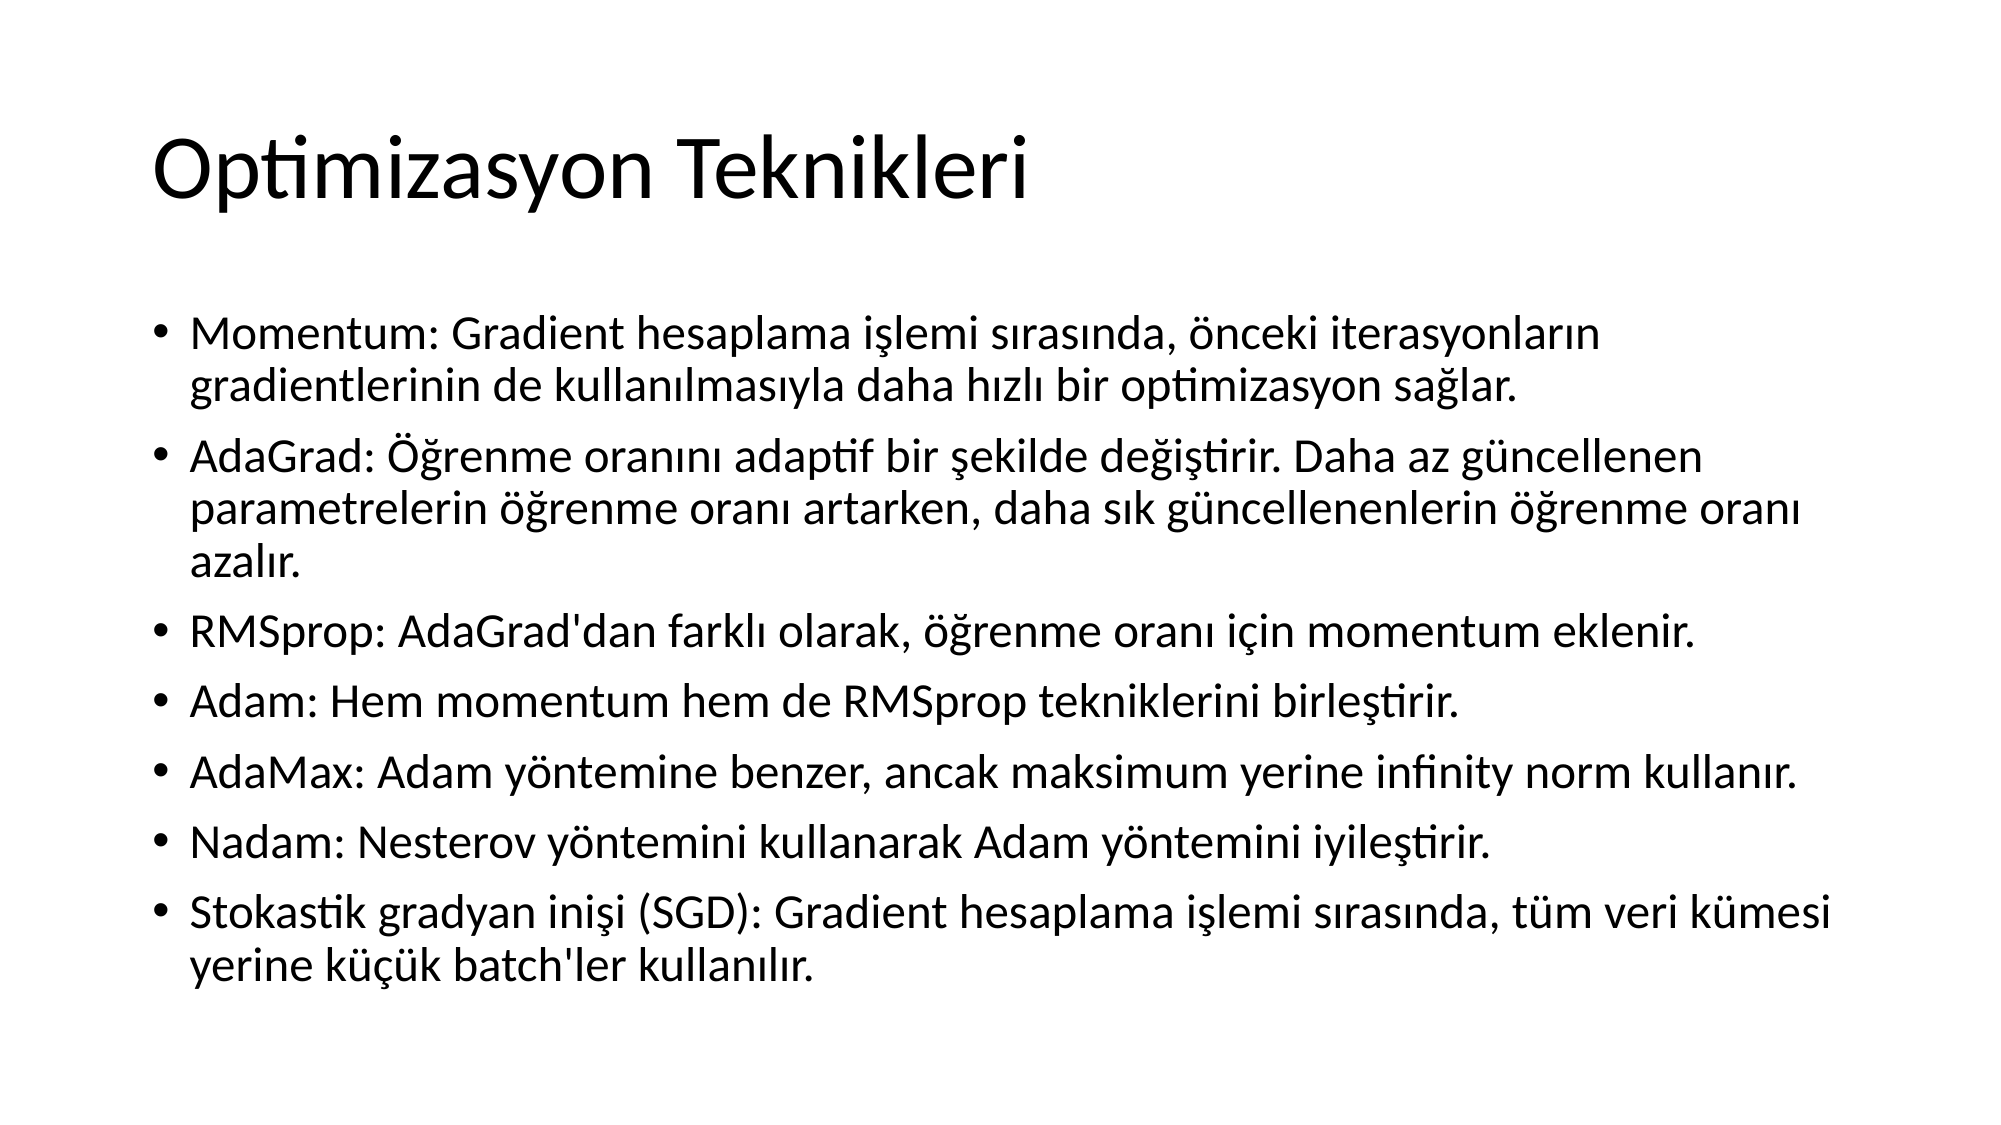

# Optimizasyon Teknikleri
Momentum: Gradient hesaplama işlemi sırasında, önceki iterasyonların gradientlerinin de kullanılmasıyla daha hızlı bir optimizasyon sağlar.
AdaGrad: Öğrenme oranını adaptif bir şekilde değiştirir. Daha az güncellenen parametrelerin öğrenme oranı artarken, daha sık güncellenenlerin öğrenme oranı azalır.
RMSprop: AdaGrad'dan farklı olarak, öğrenme oranı için momentum eklenir.
Adam: Hem momentum hem de RMSprop tekniklerini birleştirir.
AdaMax: Adam yöntemine benzer, ancak maksimum yerine infinity norm kullanır.
Nadam: Nesterov yöntemini kullanarak Adam yöntemini iyileştirir.
Stokastik gradyan inişi (SGD): Gradient hesaplama işlemi sırasında, tüm veri kümesi yerine küçük batch'ler kullanılır.